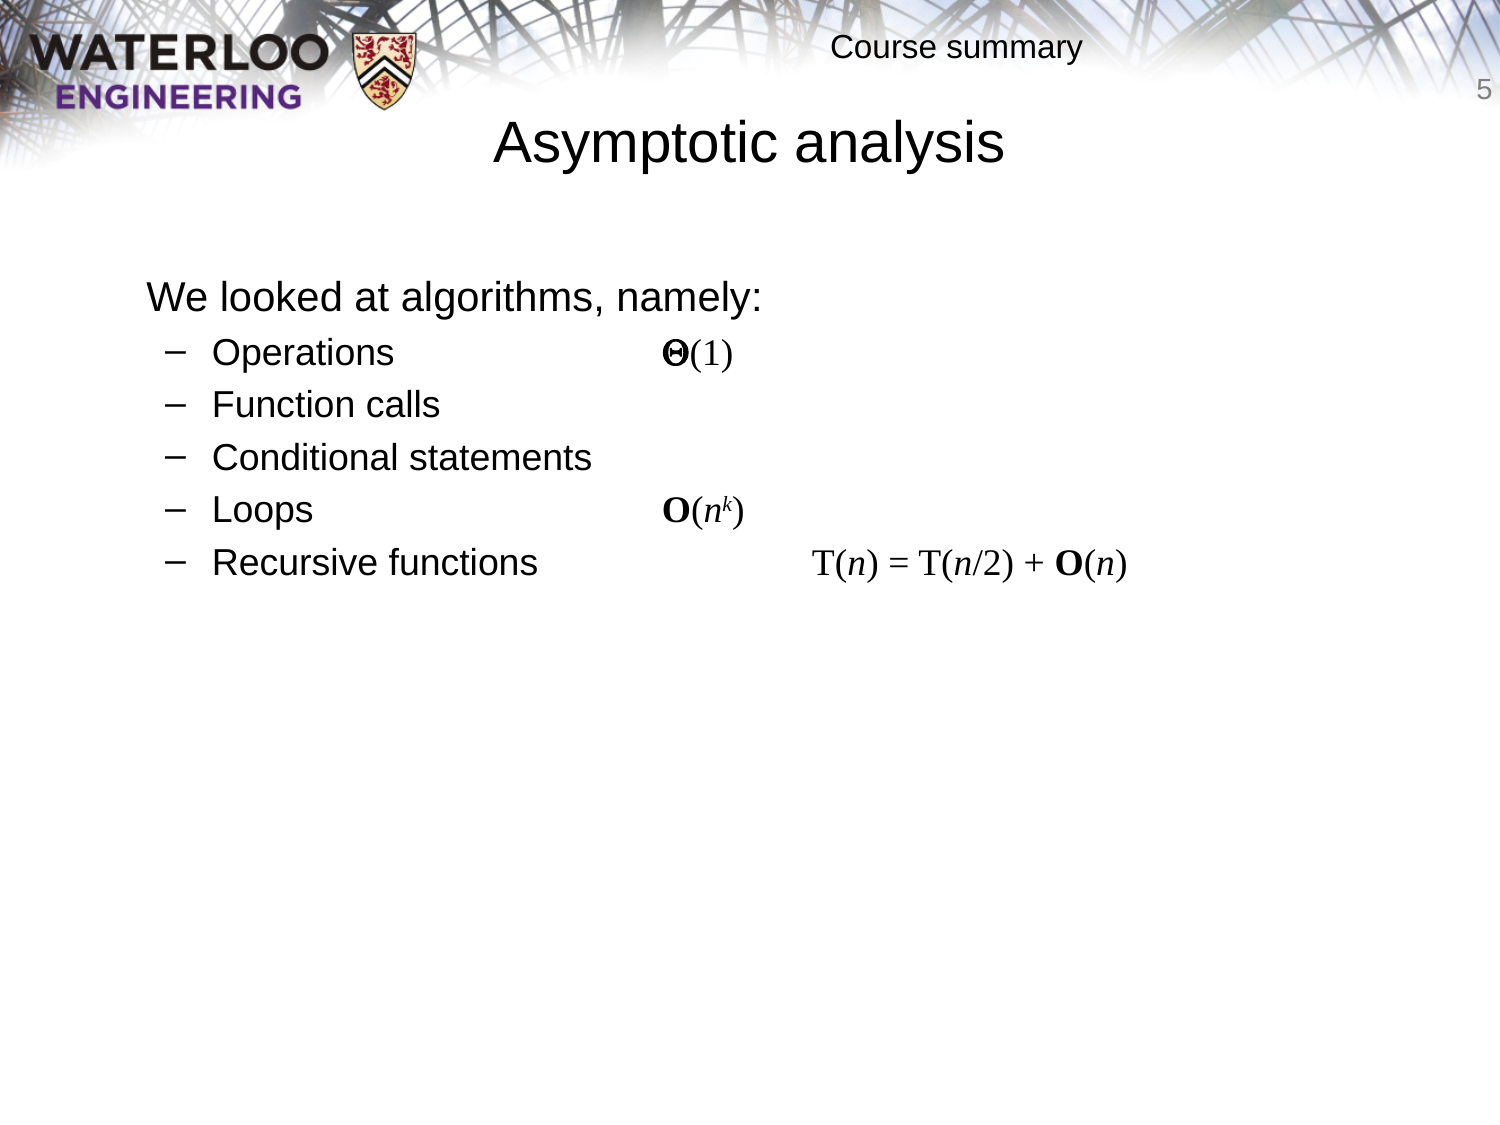

# Asymptotic analysis
	We looked at algorithms, namely:
Operations		Θ(1)
Function calls
Conditional statements
Loops			O(nk)
Recursive functions		T(n) = T(n/2) + O(n)